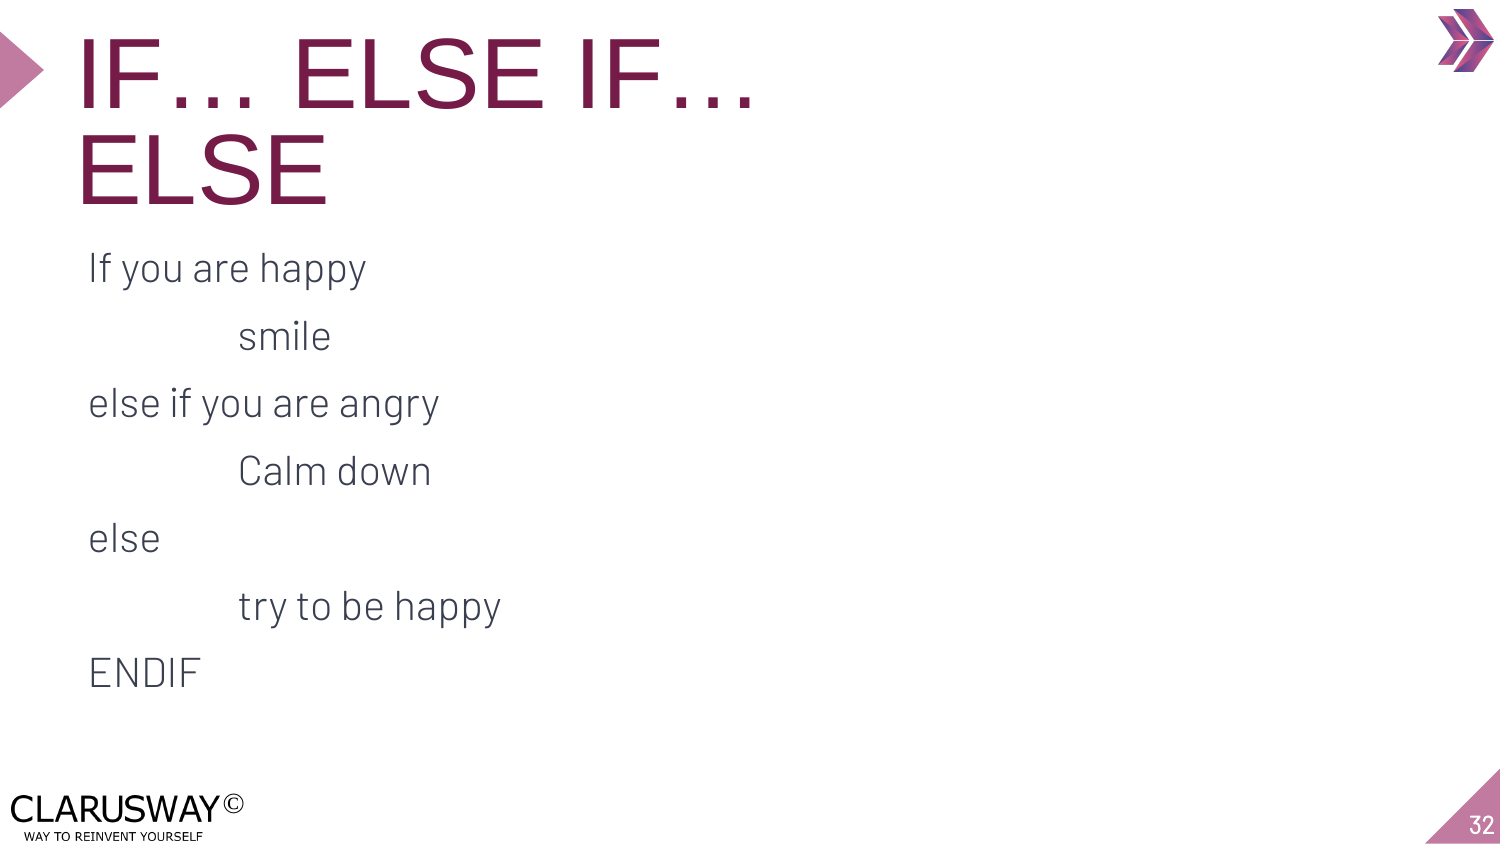

# IF… ELSE IF… ELSE

If you are happy
	smile
else if you are angry
	Calm down
else
	try to be happy
ENDIF
32